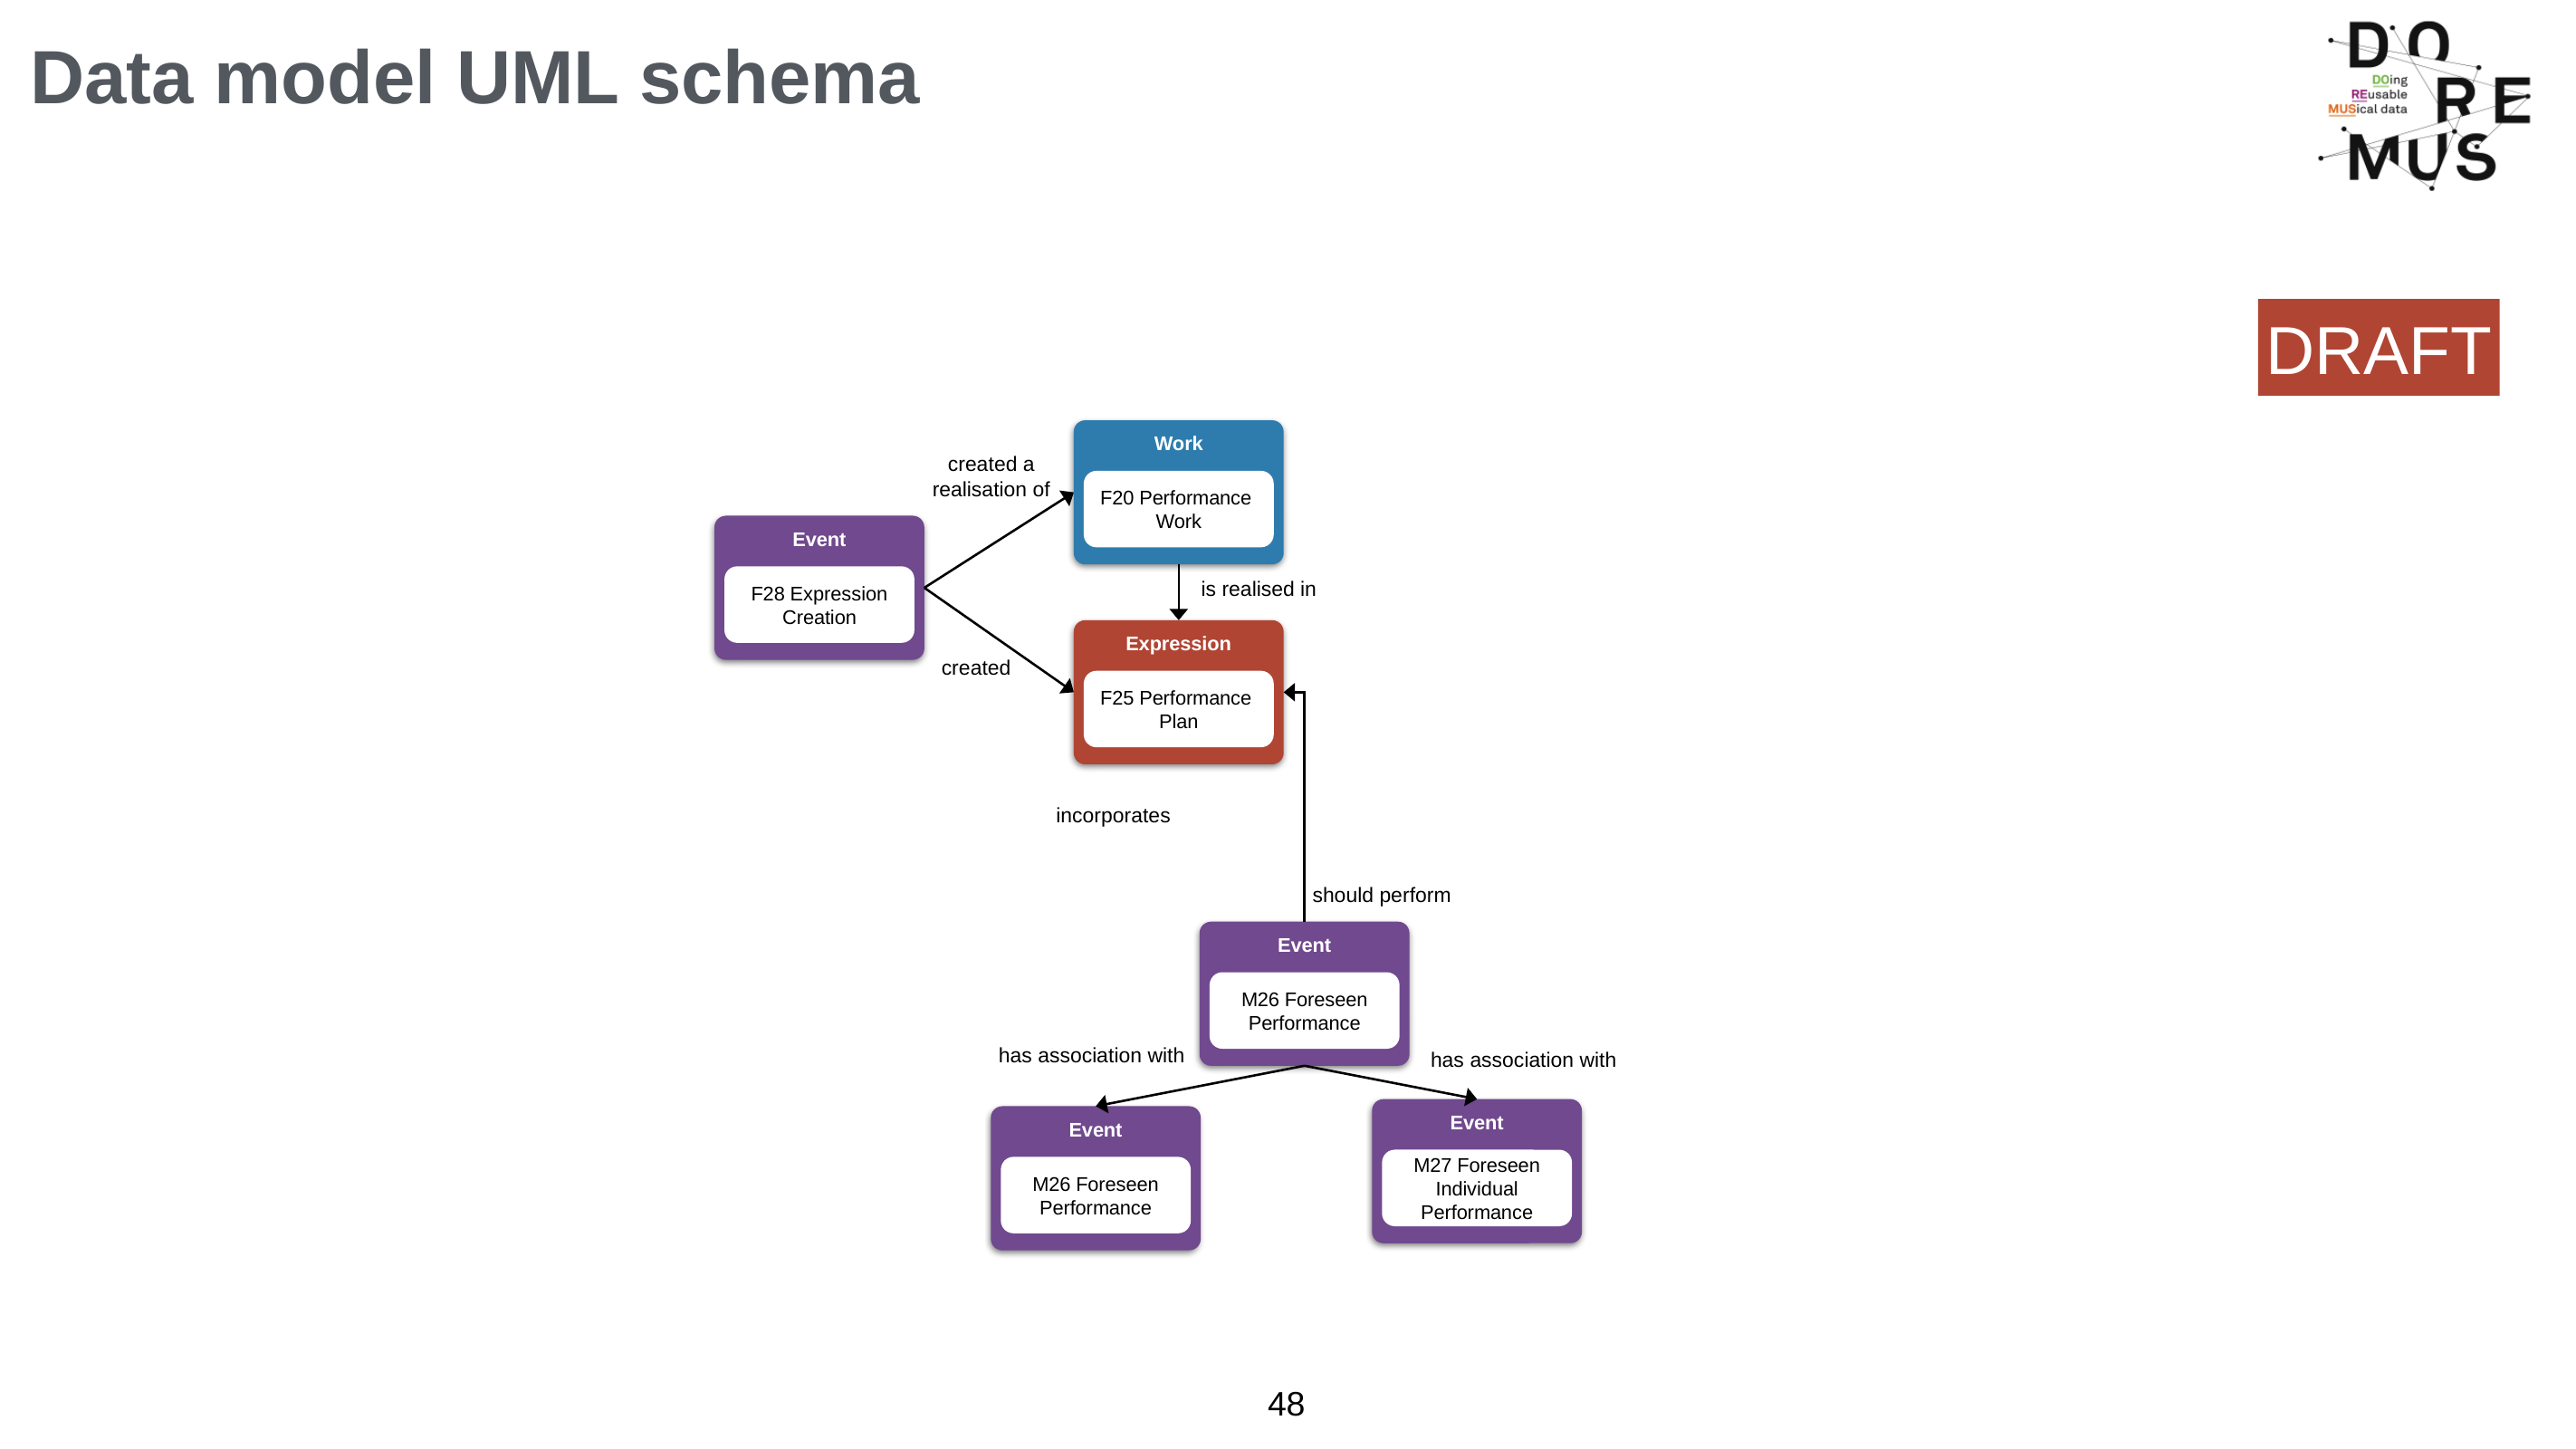

# Data model UML schema

DRAFT
Work

F20 Performance  Work
created a
realisation of
Event

F28 Expression Creation
is realised in
Expression

F25 Performance  Plan
created
incorporates
should perform
Event

M26 Foreseen Performance
has association with
has association with
Event

M27 Foreseen Individual Performance
Event

M26 Foreseen Performance
48